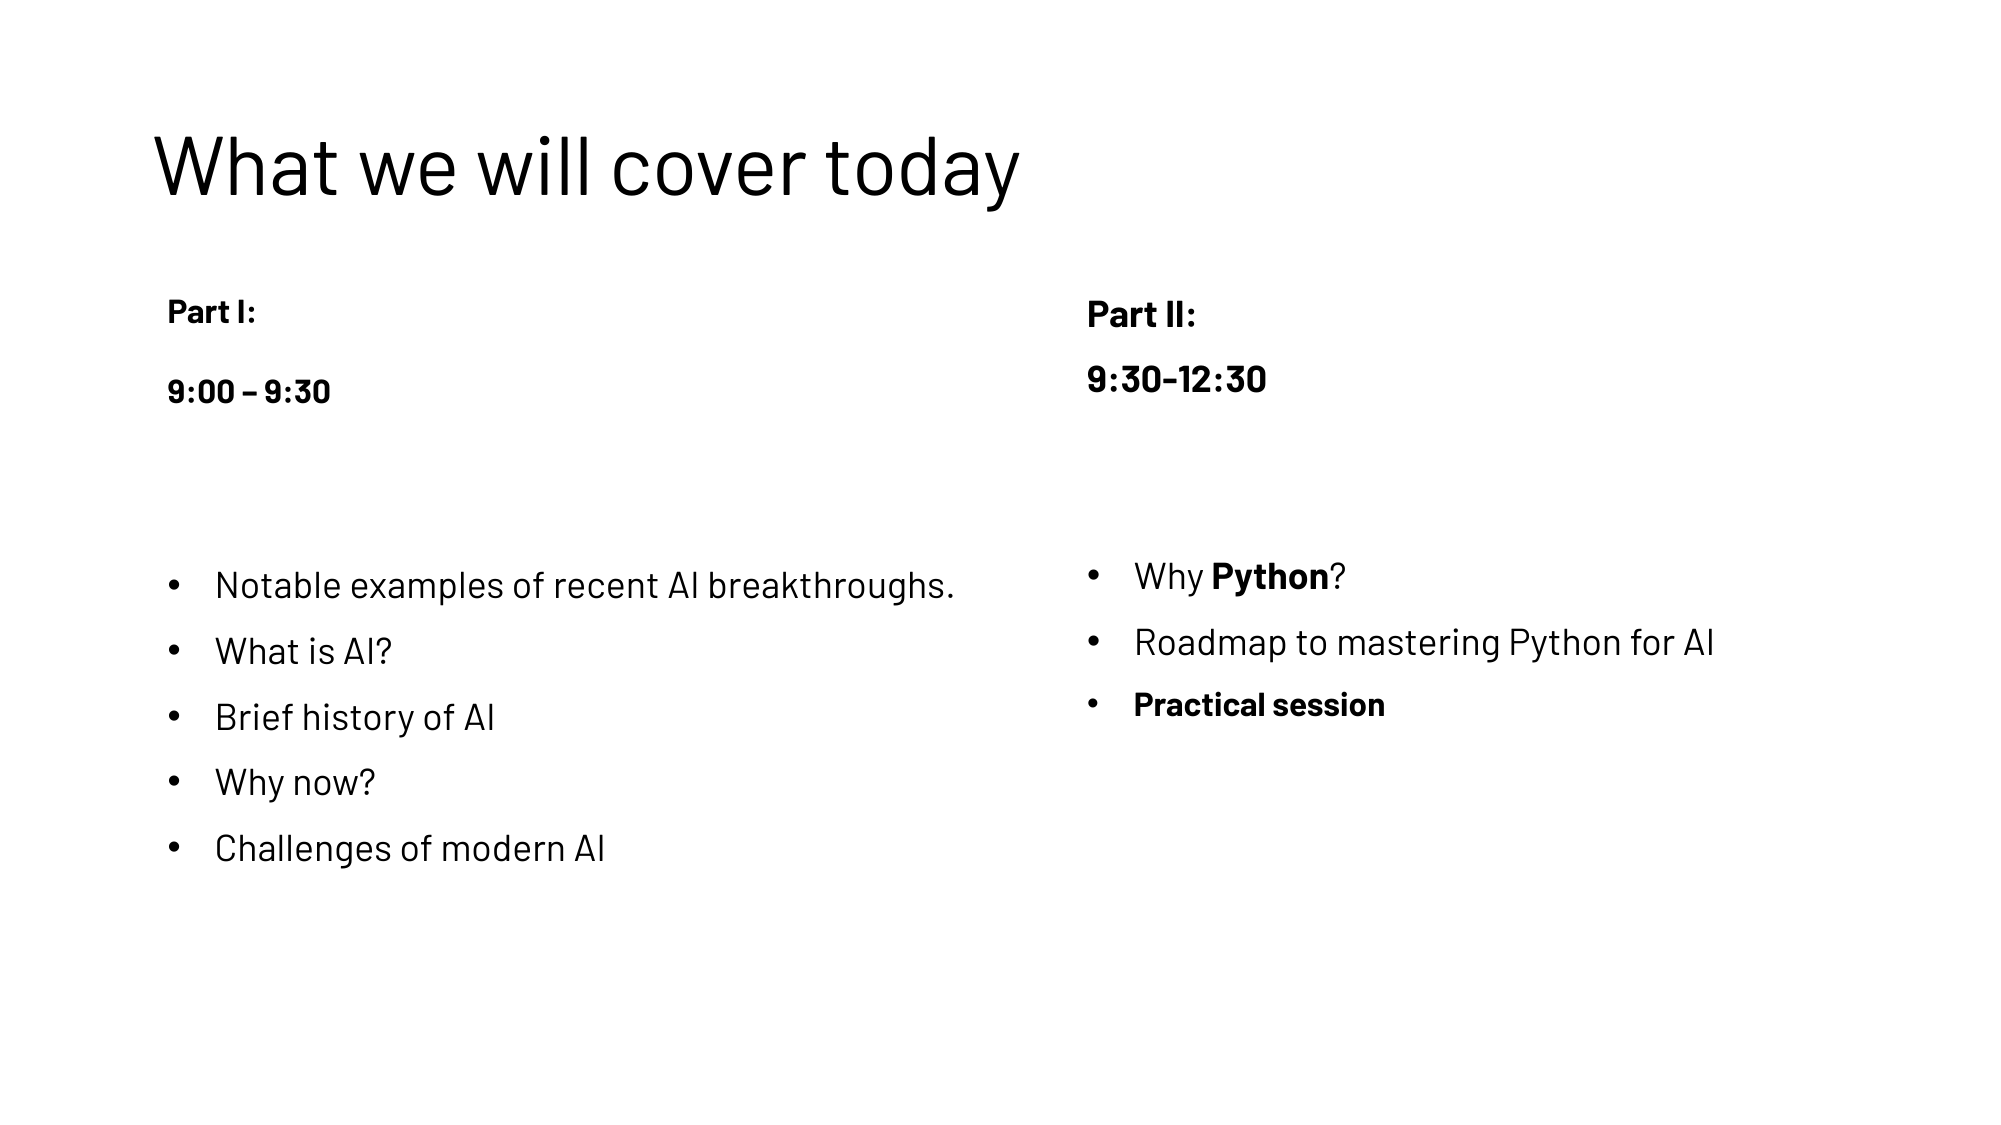

# What we will cover today
Part I:
9:00 – 9:30

Notable examples of recent AI breakthroughs.
What is AI?
Brief history of AI
Why now?
Challenges of modern AI

Part II:
9:30-12:30

Why Python?
Roadmap to mastering Python for AI
Practical session